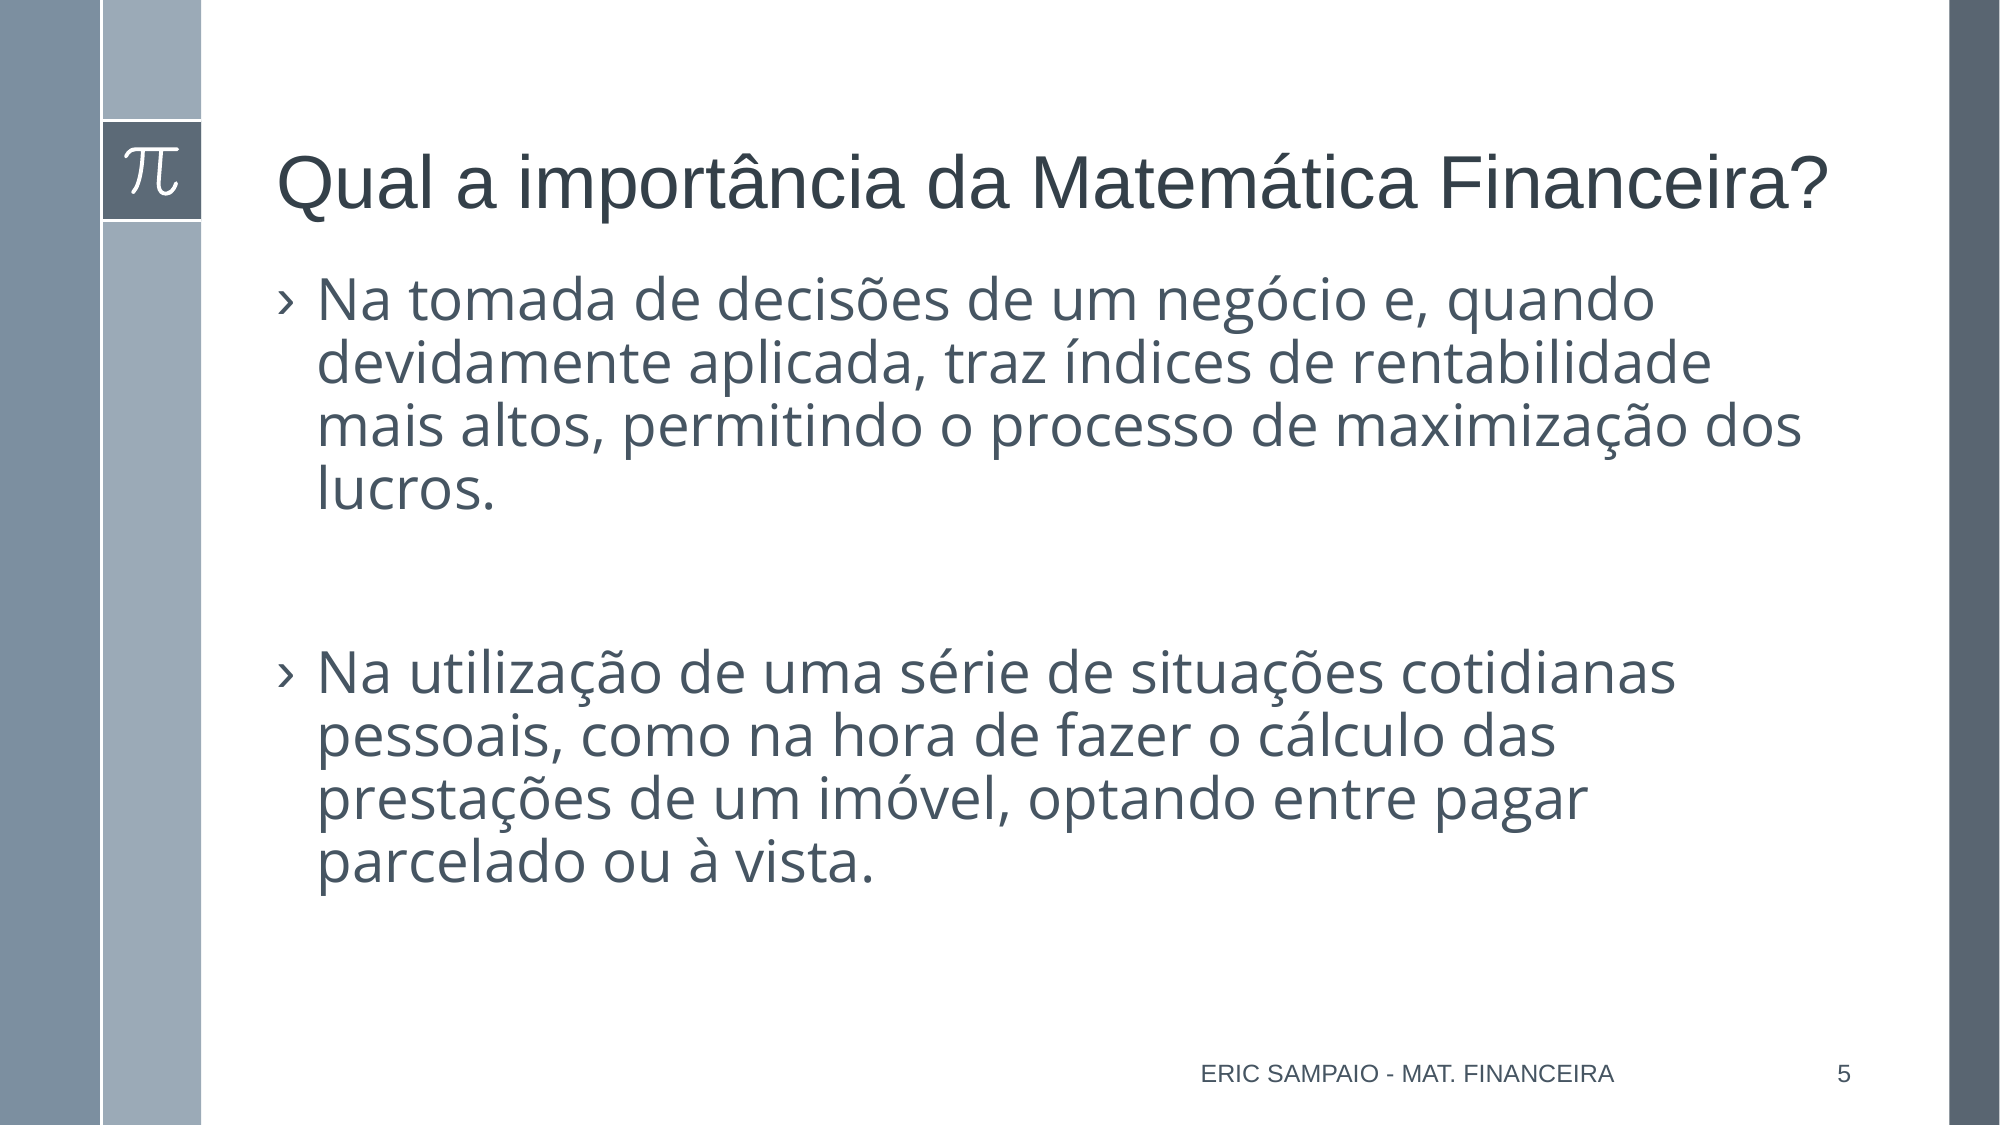

# Qual a importância da Matemática Financeira?
Na tomada de decisões de um negócio e, quando devidamente aplicada, traz índices de rentabilidade mais altos, permitindo o processo de maximização dos lucros.

Na utilização de uma série de situações cotidianas pessoais, como na hora de fazer o cálculo das prestações de um imóvel, optando entre pagar parcelado ou à vista.
Eric Sampaio - Mat. Financeira
5